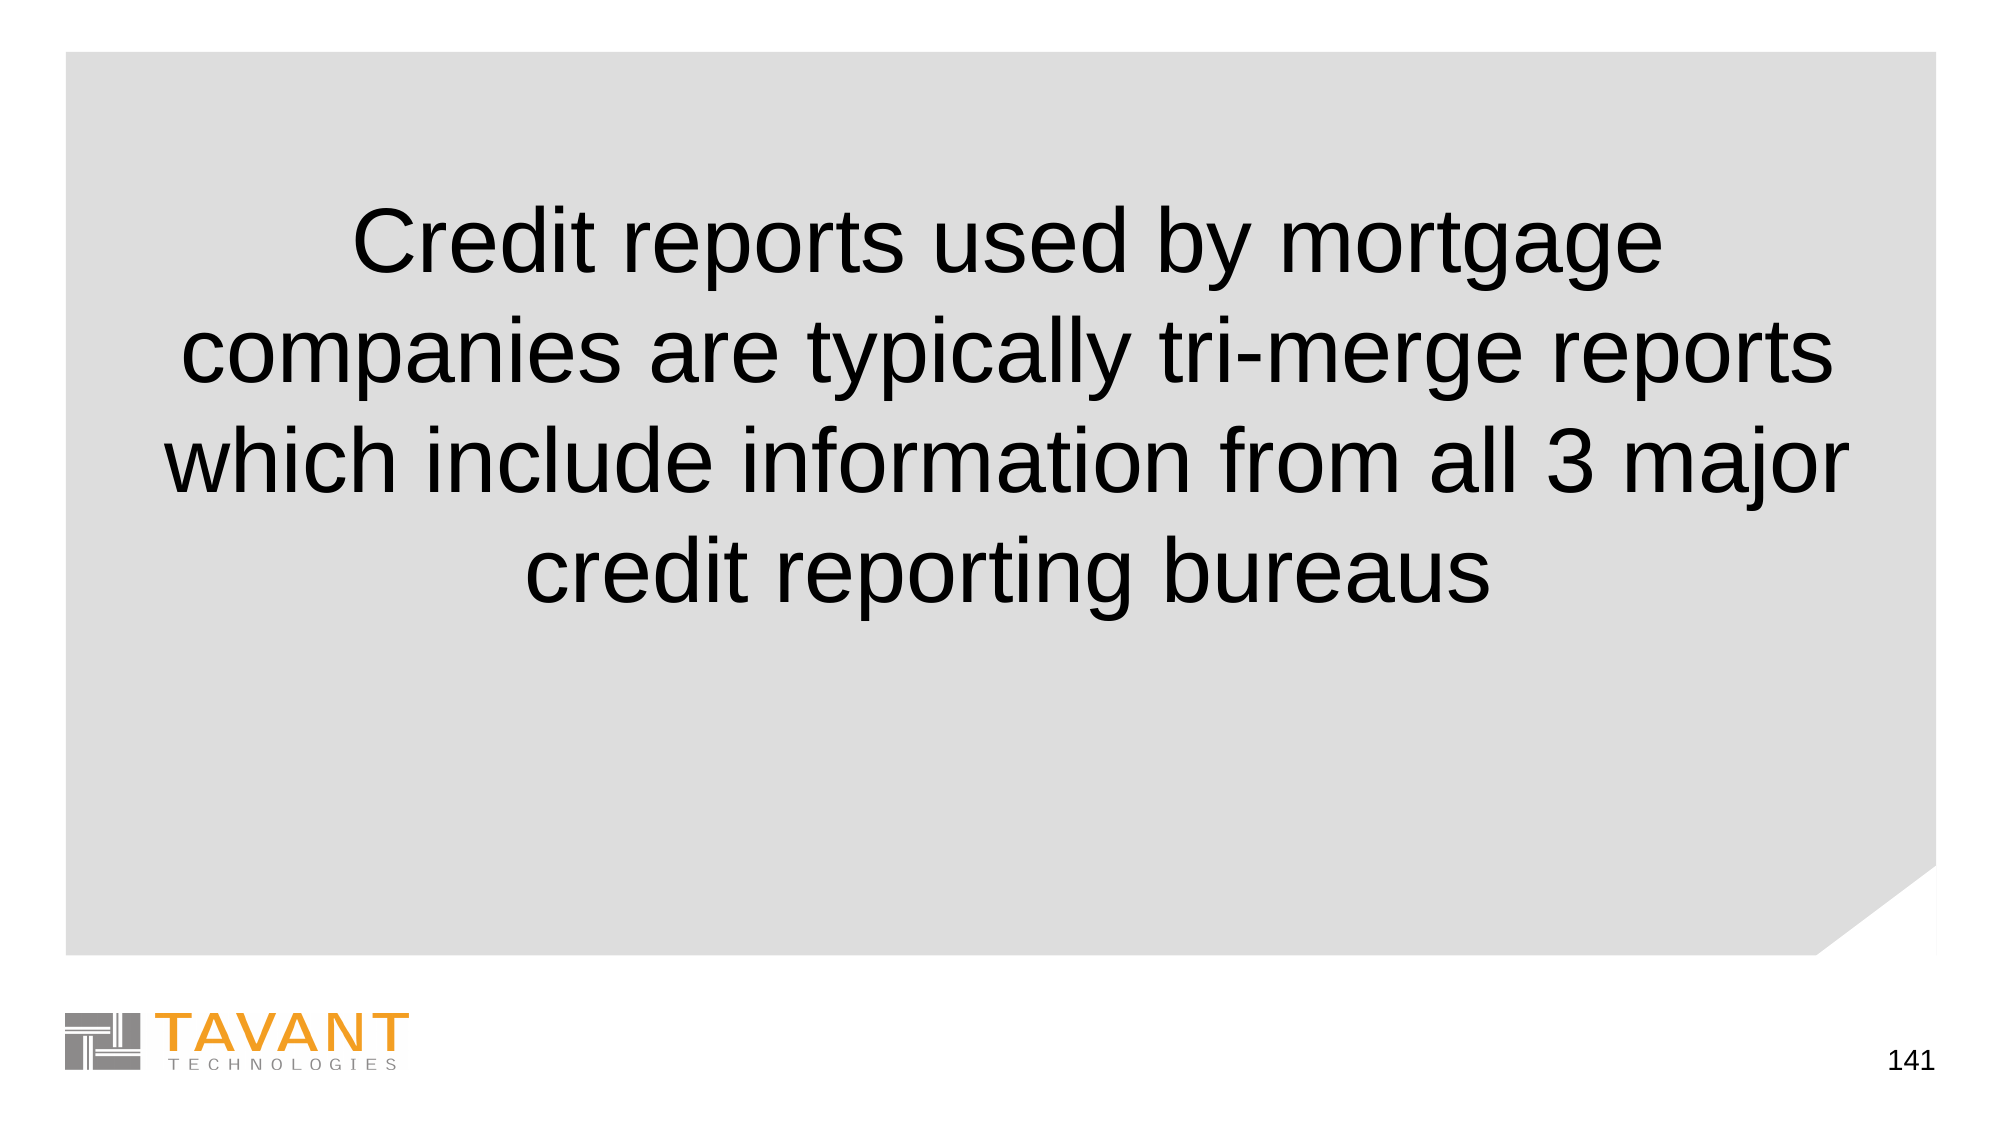

Credit reports used by mortgage companies are typically tri-merge reports which include information from all 3 major credit reporting bureaus
141